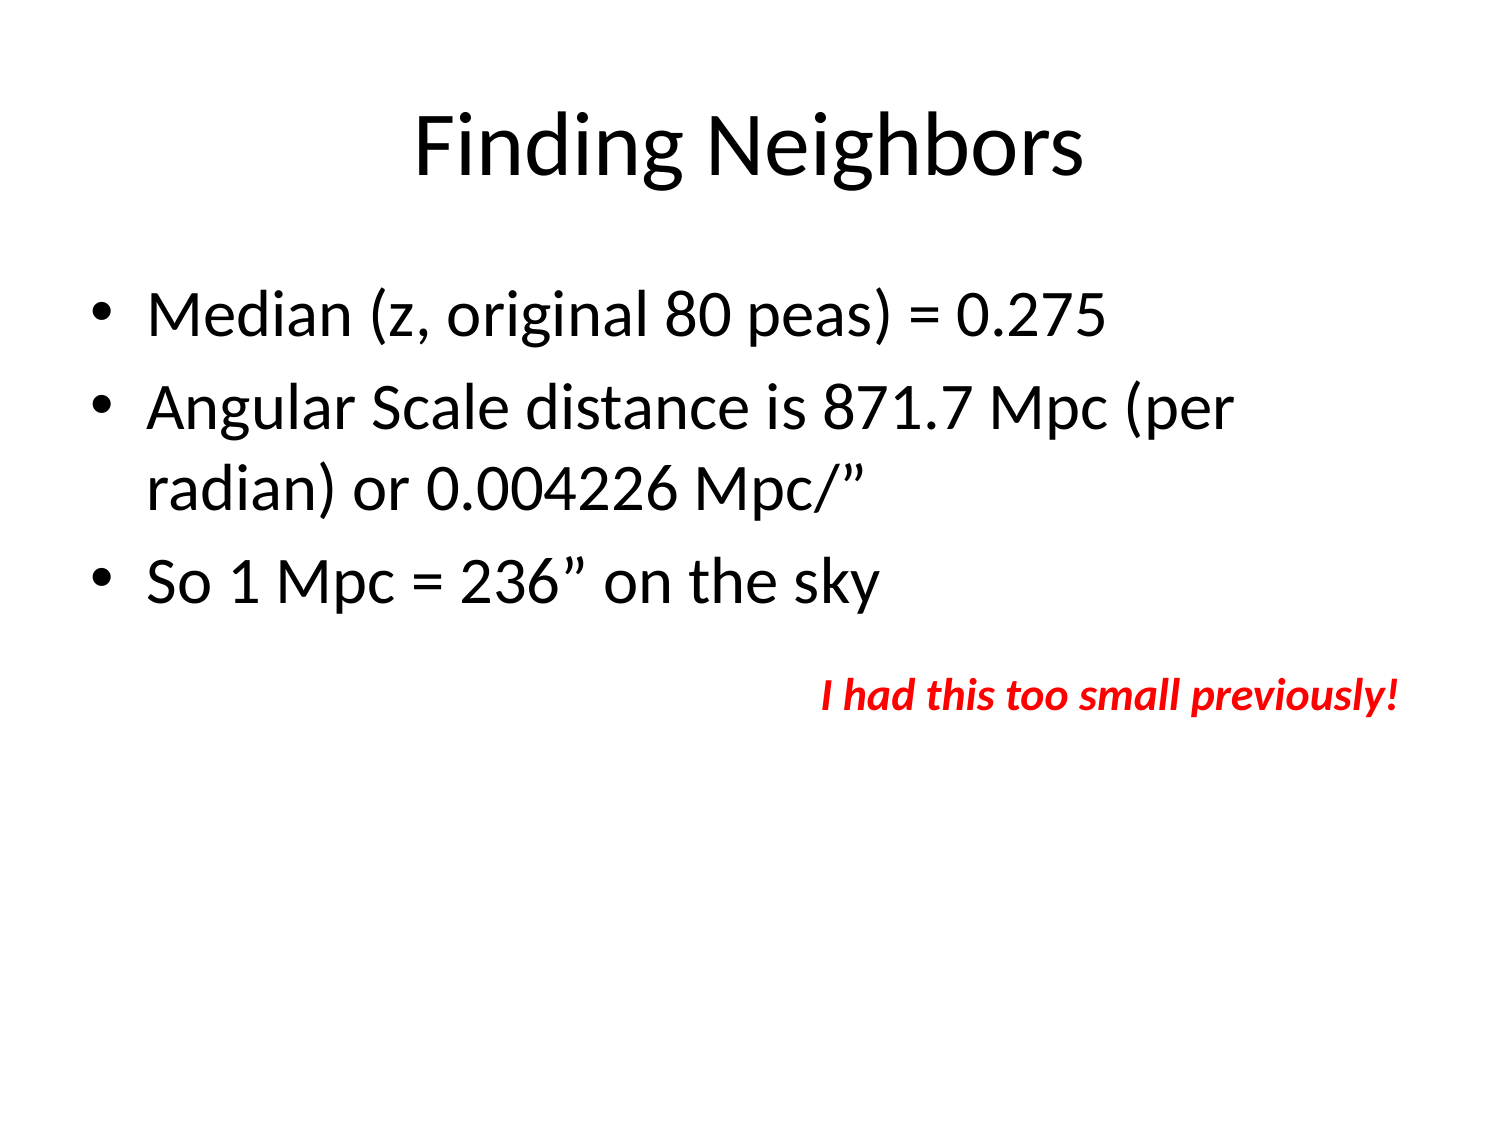

# Finding Neighbors
Median (z, original 80 peas) = 0.275
Angular Scale distance is 871.7 Mpc (per radian) or 0.004226 Mpc/”
So 1 Mpc = 236” on the sky
I had this too small previously!